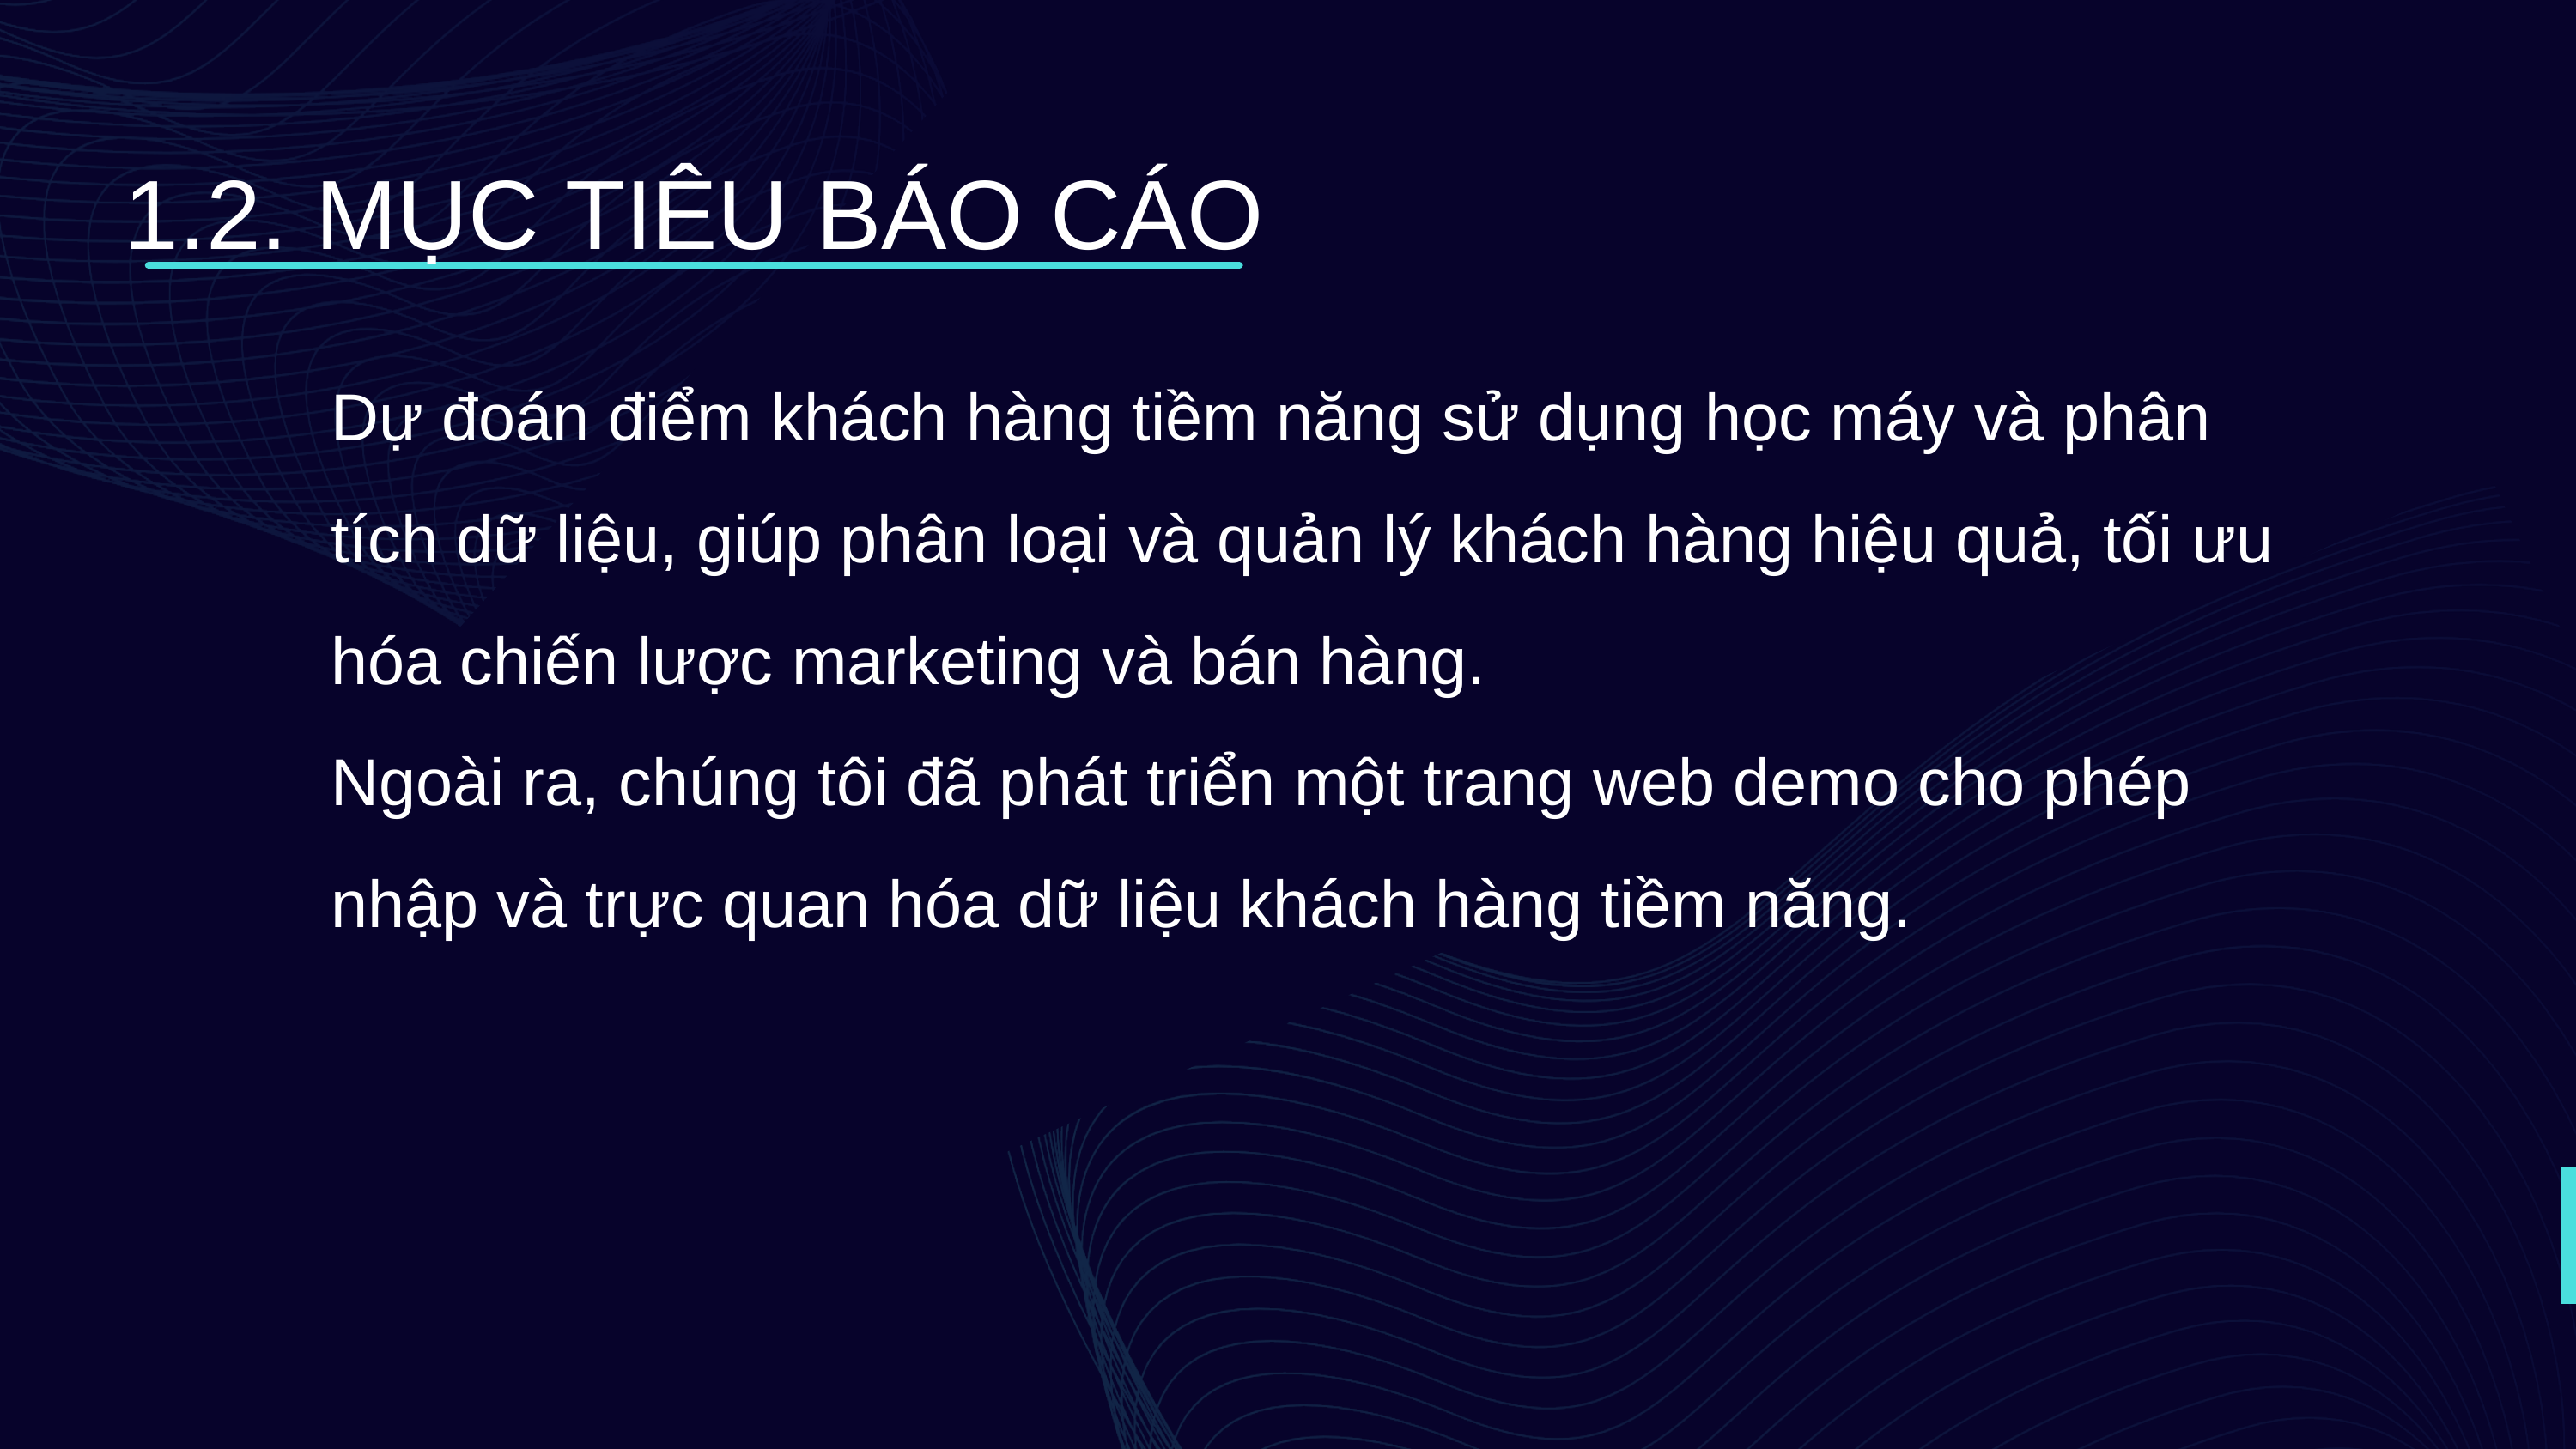

1.2. MỤC TIÊU BÁO CÁO

Dự đoán điểm khách hàng tiềm năng sử dụng học máy và phân tích dữ liệu, giúp phân loại và quản lý khách hàng hiệu quả, tối ưu hóa chiến lược marketing và bán hàng.
Ngoài ra, chúng tôi đã phát triển một trang web demo cho phép nhập và trực quan hóa dữ liệu khách hàng tiềm năng.